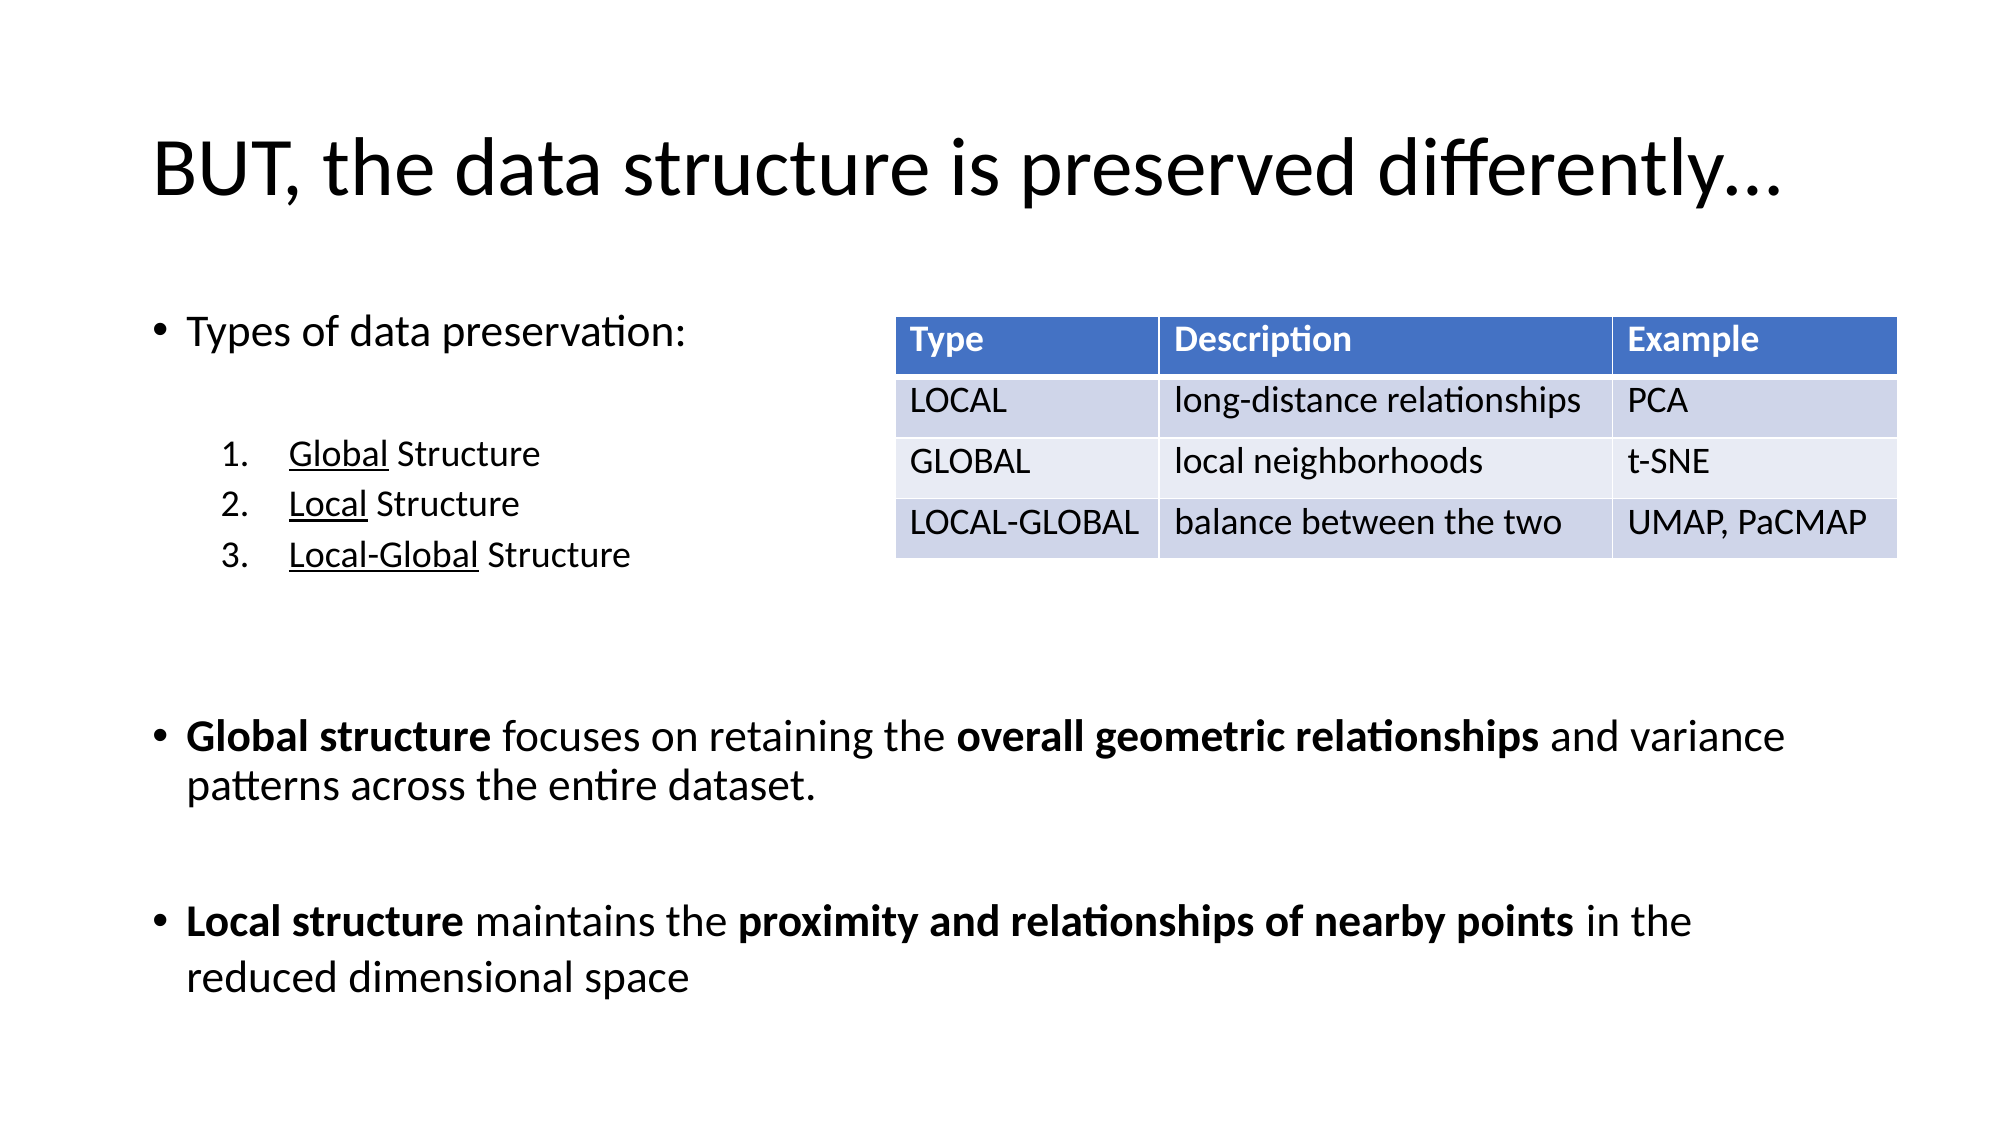

# BUT, the data structure is preserved differently…
Types of data preservation:

Global Structure
Local Structure
Local-Global Structure

Global structure focuses on retaining the overall geometric relationships and variance patterns across the entire dataset.

Local structure maintains the proximity and relationships of nearby points in the reduced dimensional space
| Type | Description | Example |
| --- | --- | --- |
| LOCAL | long-distance relationships | PCA |
| GLOBAL | local neighborhoods | t-SNE |
| LOCAL-GLOBAL | balance between the two | UMAP, PaCMAP |